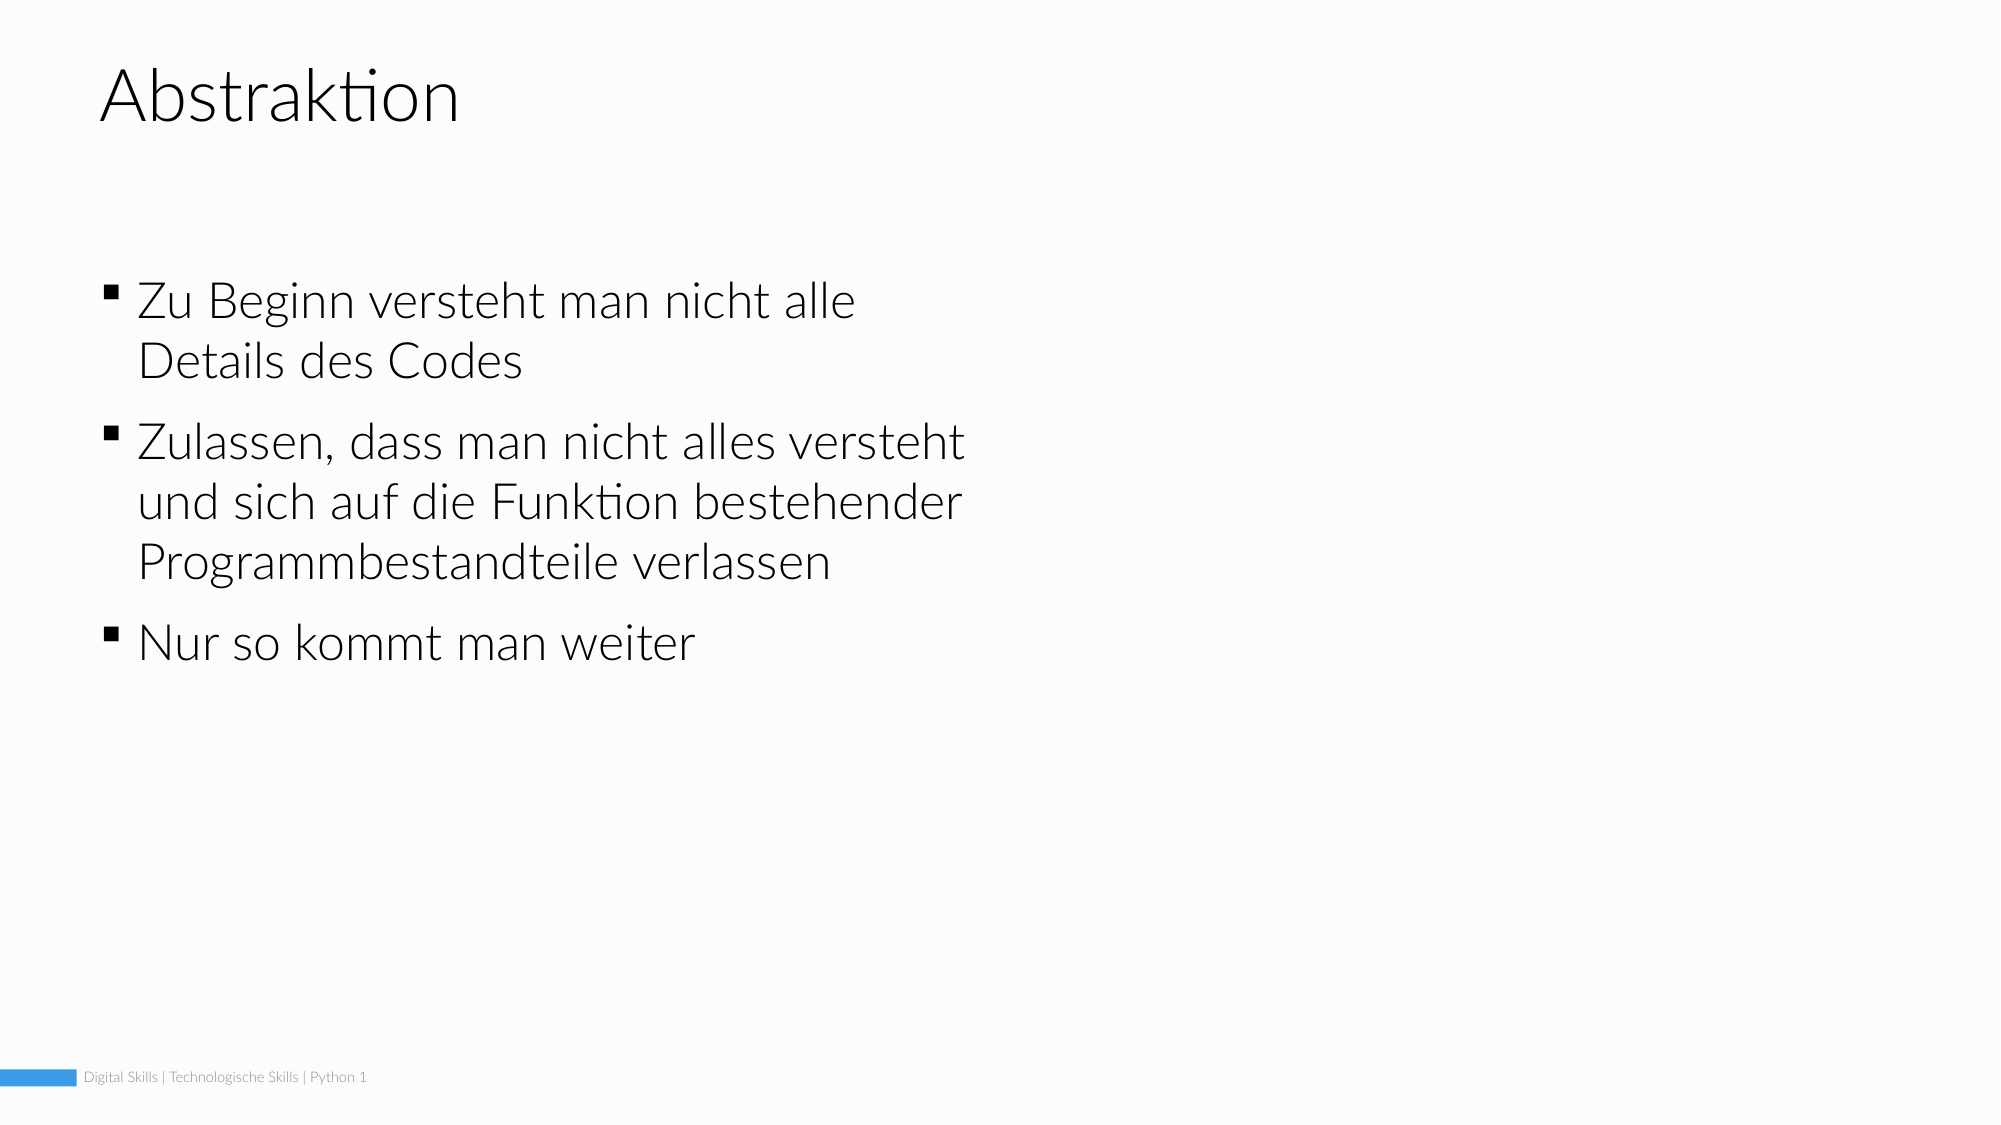

# Abstraktion
Zu Beginn versteht man nicht alle Details des Codes
Zulassen, dass man nicht alles versteht und sich auf die Funktion bestehender Programmbestandteile verlassen
Nur so kommt man weiter